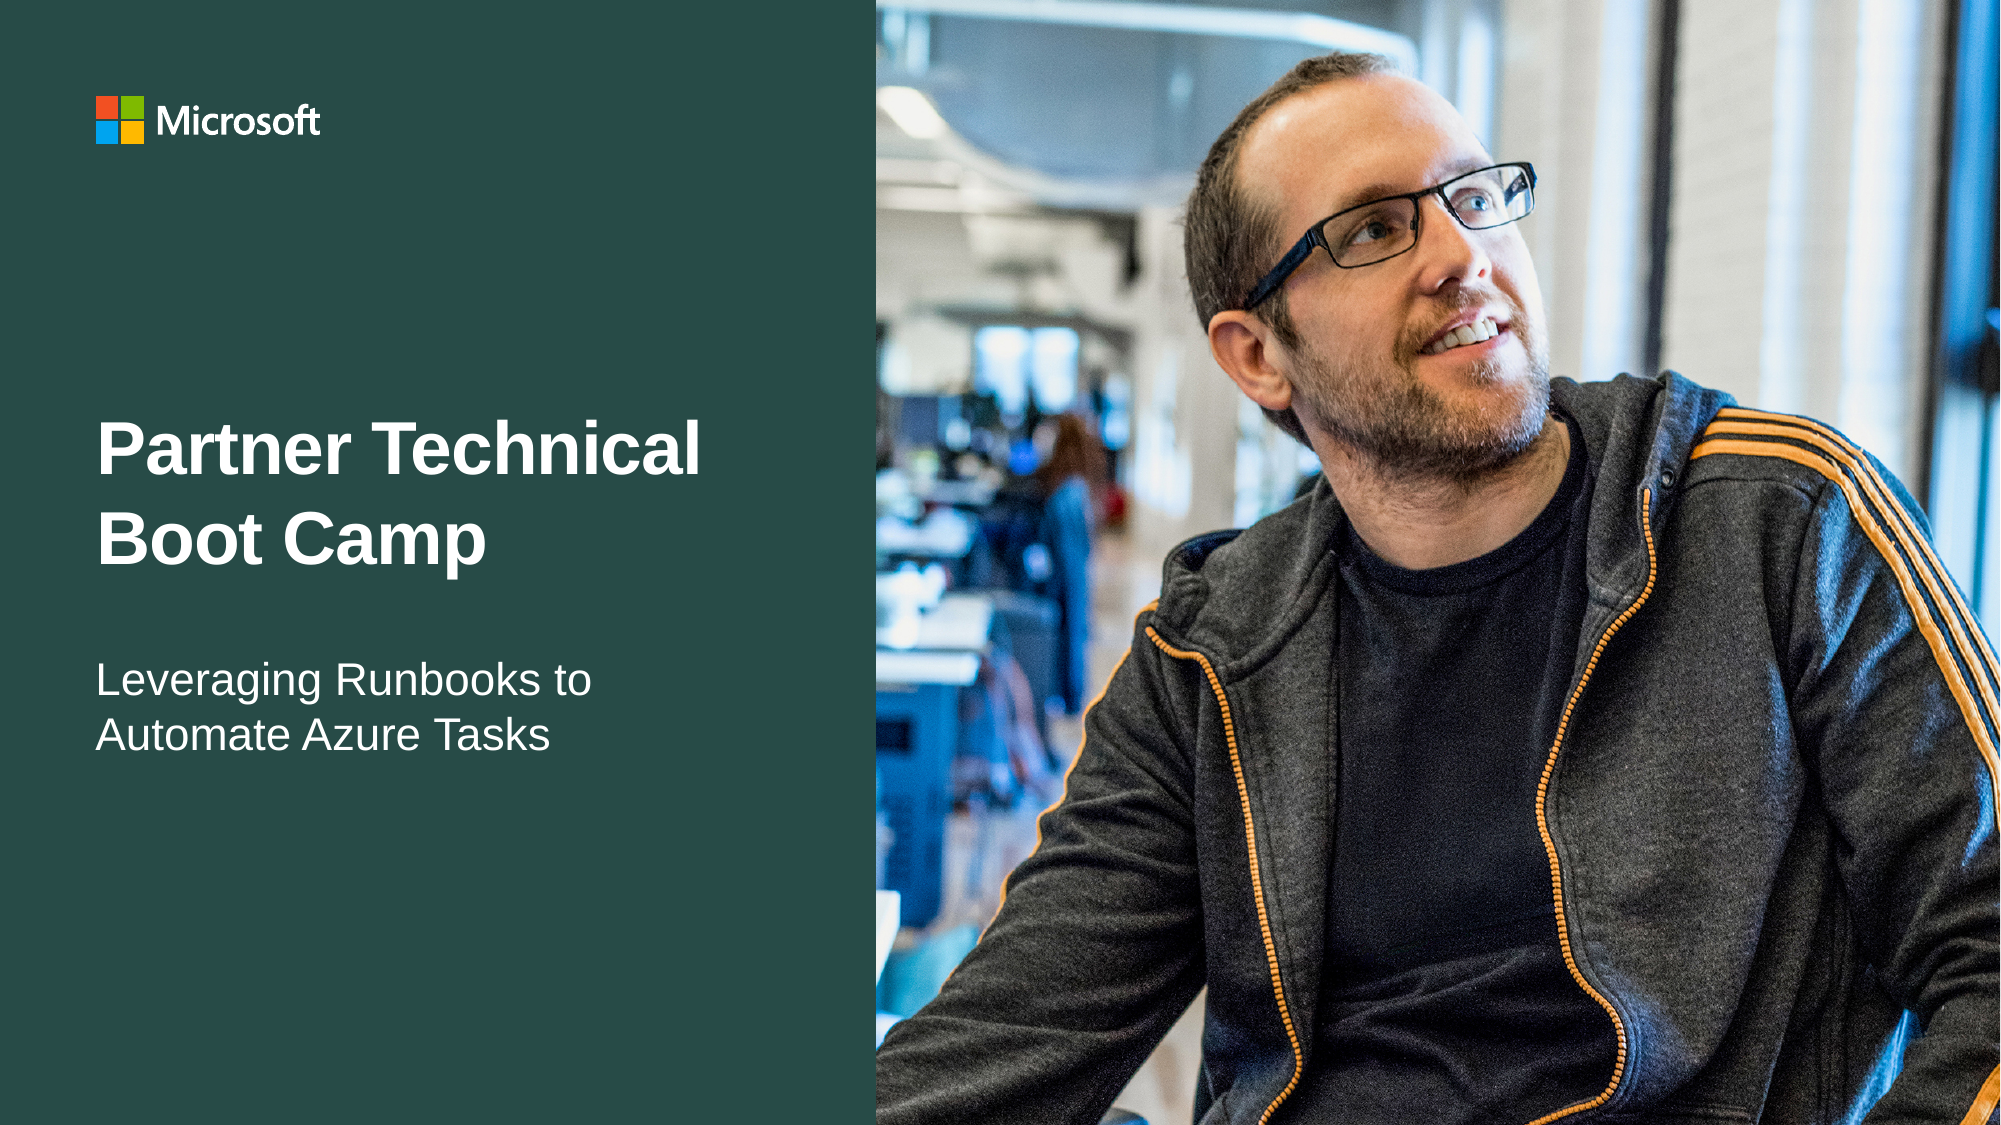

# Partner Technical Boot Camp
Leveraging Runbooks to Automate Azure Tasks